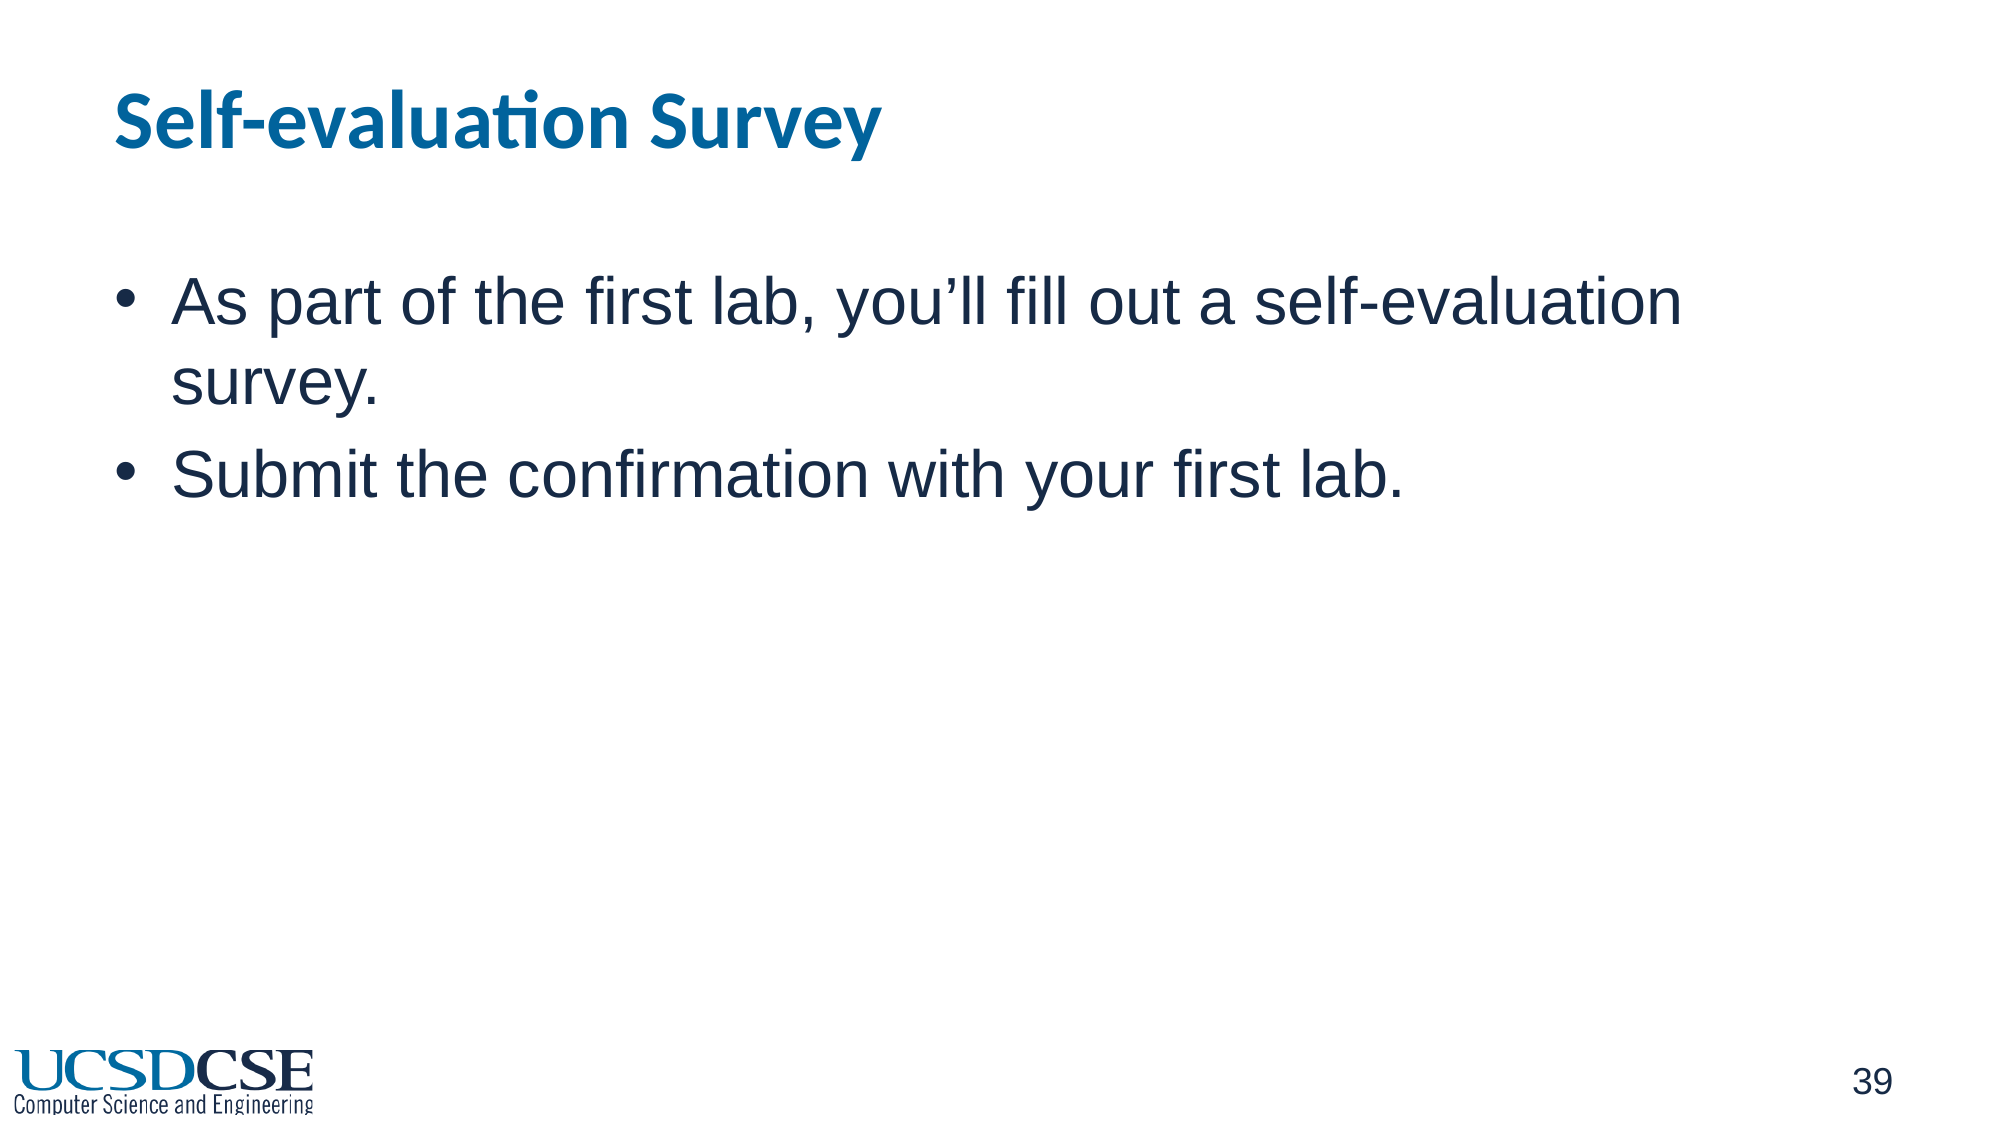

# Self-evaluation Survey
As part of the first lab, you’ll fill out a self-evaluation survey.
Submit the confirmation with your first lab.